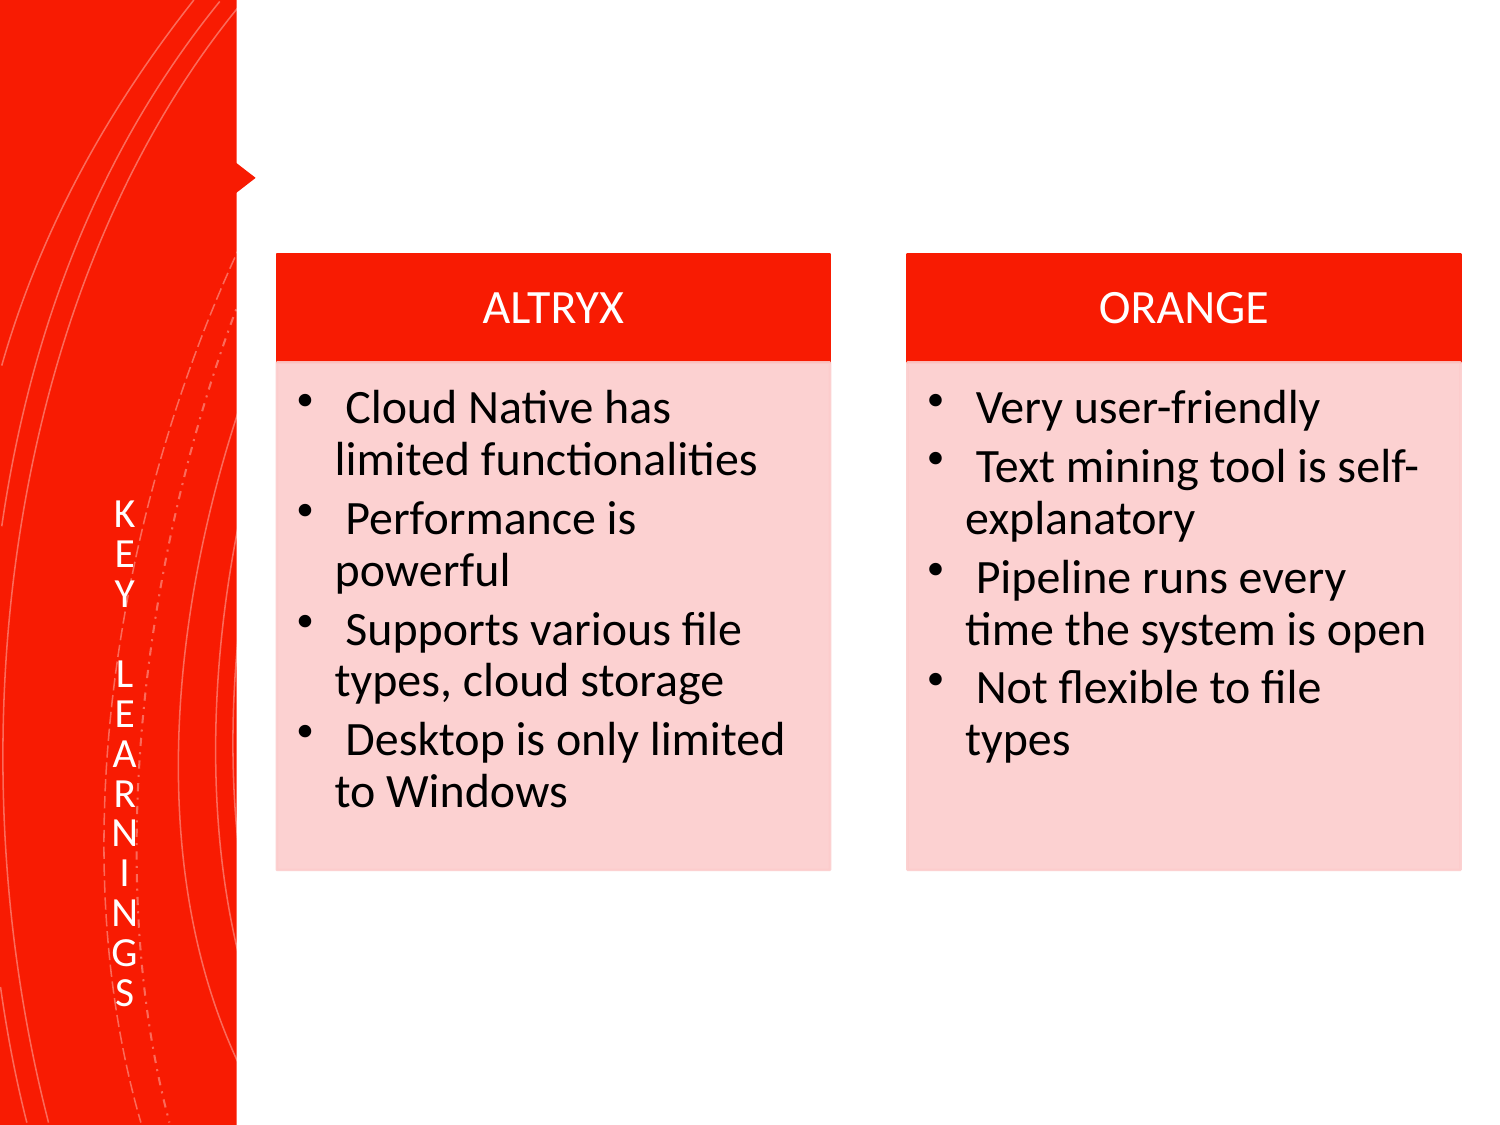

ALTRYX
 Cloud Native has limited functionalities
 Performance is powerful
 Supports various file types, cloud storage
 Desktop is only limited to Windows
ORANGE
 Very user-friendly
 Text mining tool is self- explanatory
 Pipeline runs every time the system is open
 Not flexible to file types

# K E Y   L E A R N I N G S